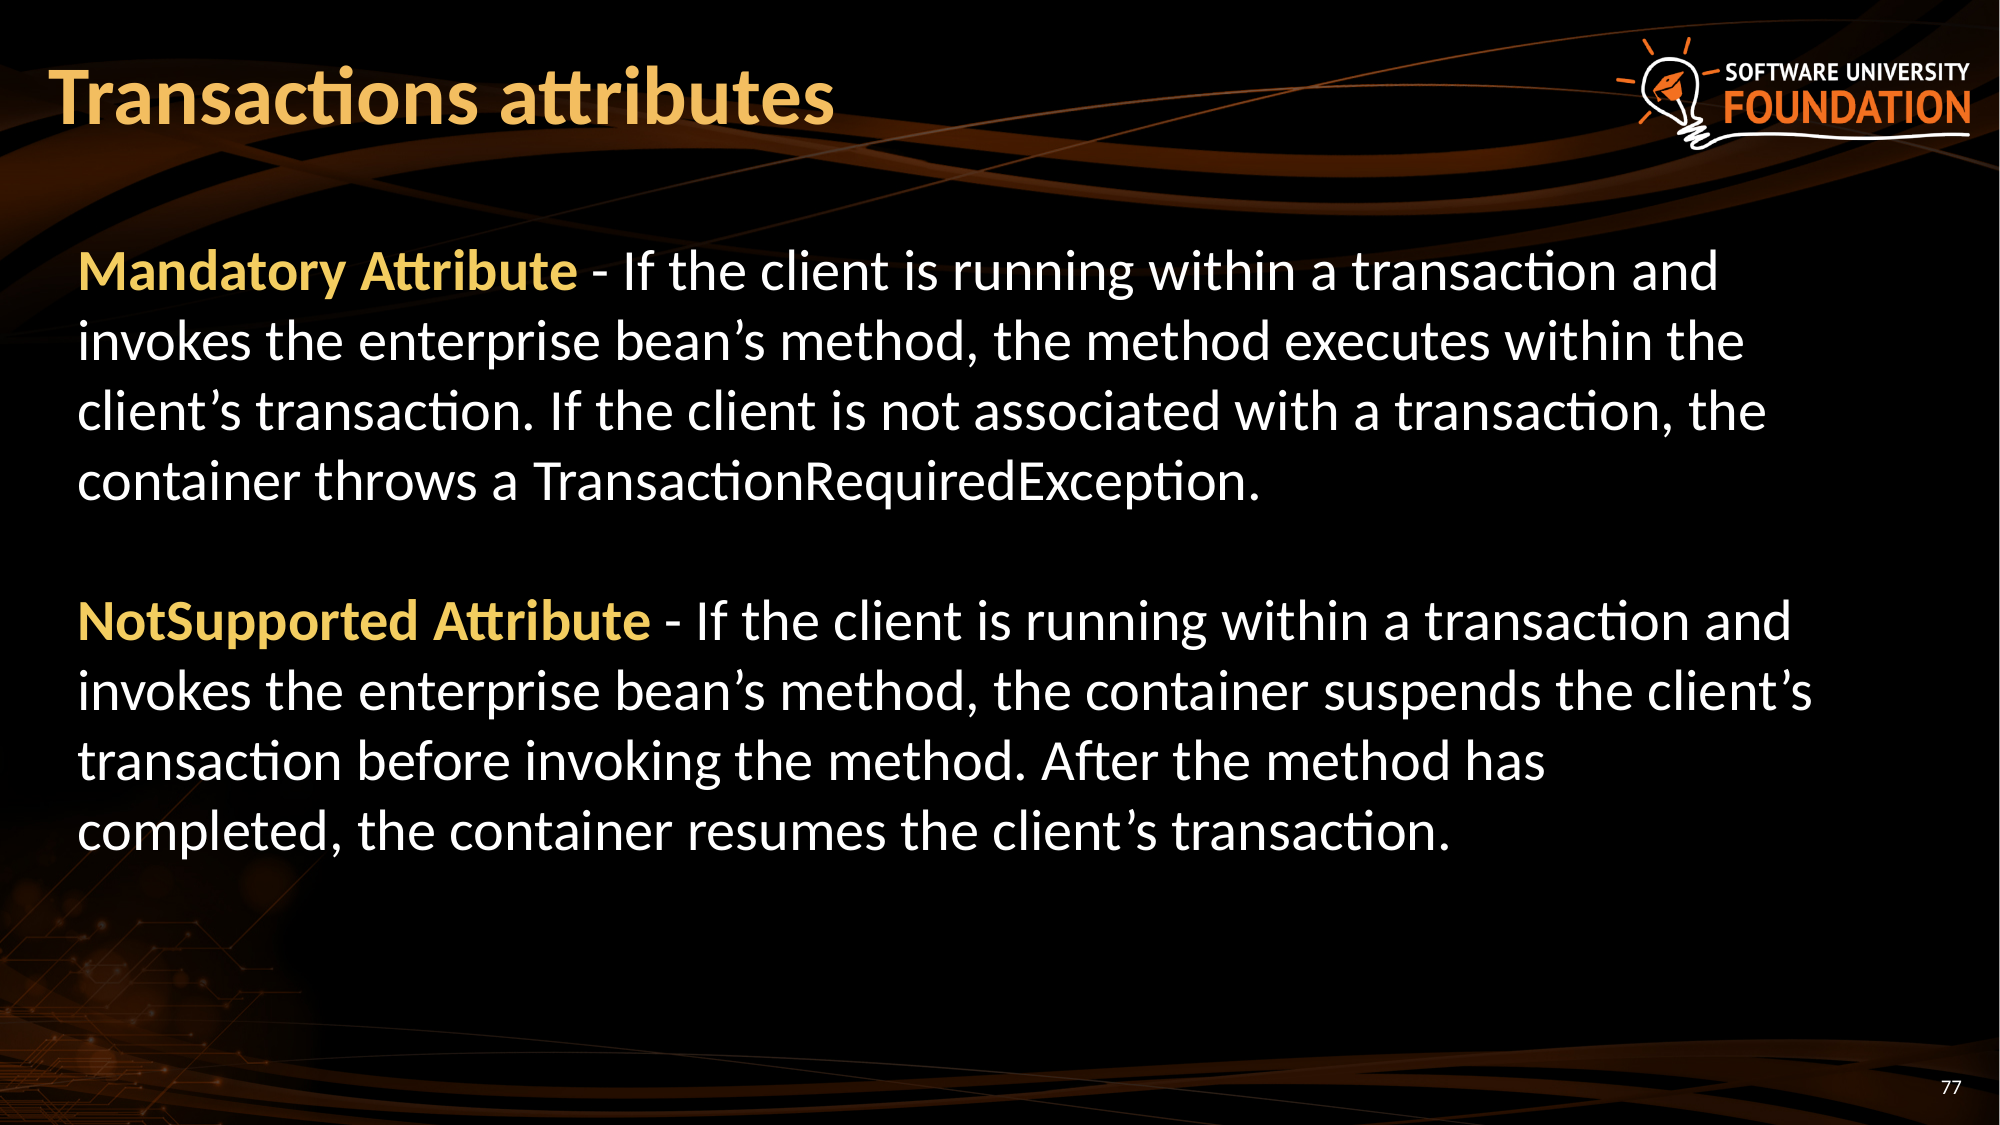

# Transactions attributes
Mandatory Attribute - If the client is running within a transaction and invokes the enterprise bean’s method, the method executes within the client’s transaction. If the client is not associated with a transaction, the container throws a TransactionRequiredException.
NotSupported Attribute - If the client is running within a transaction and invokes the enterprise bean’s method, the container suspends the client’s transaction before invoking the method. After the method has completed, the container resumes the client’s transaction.

77